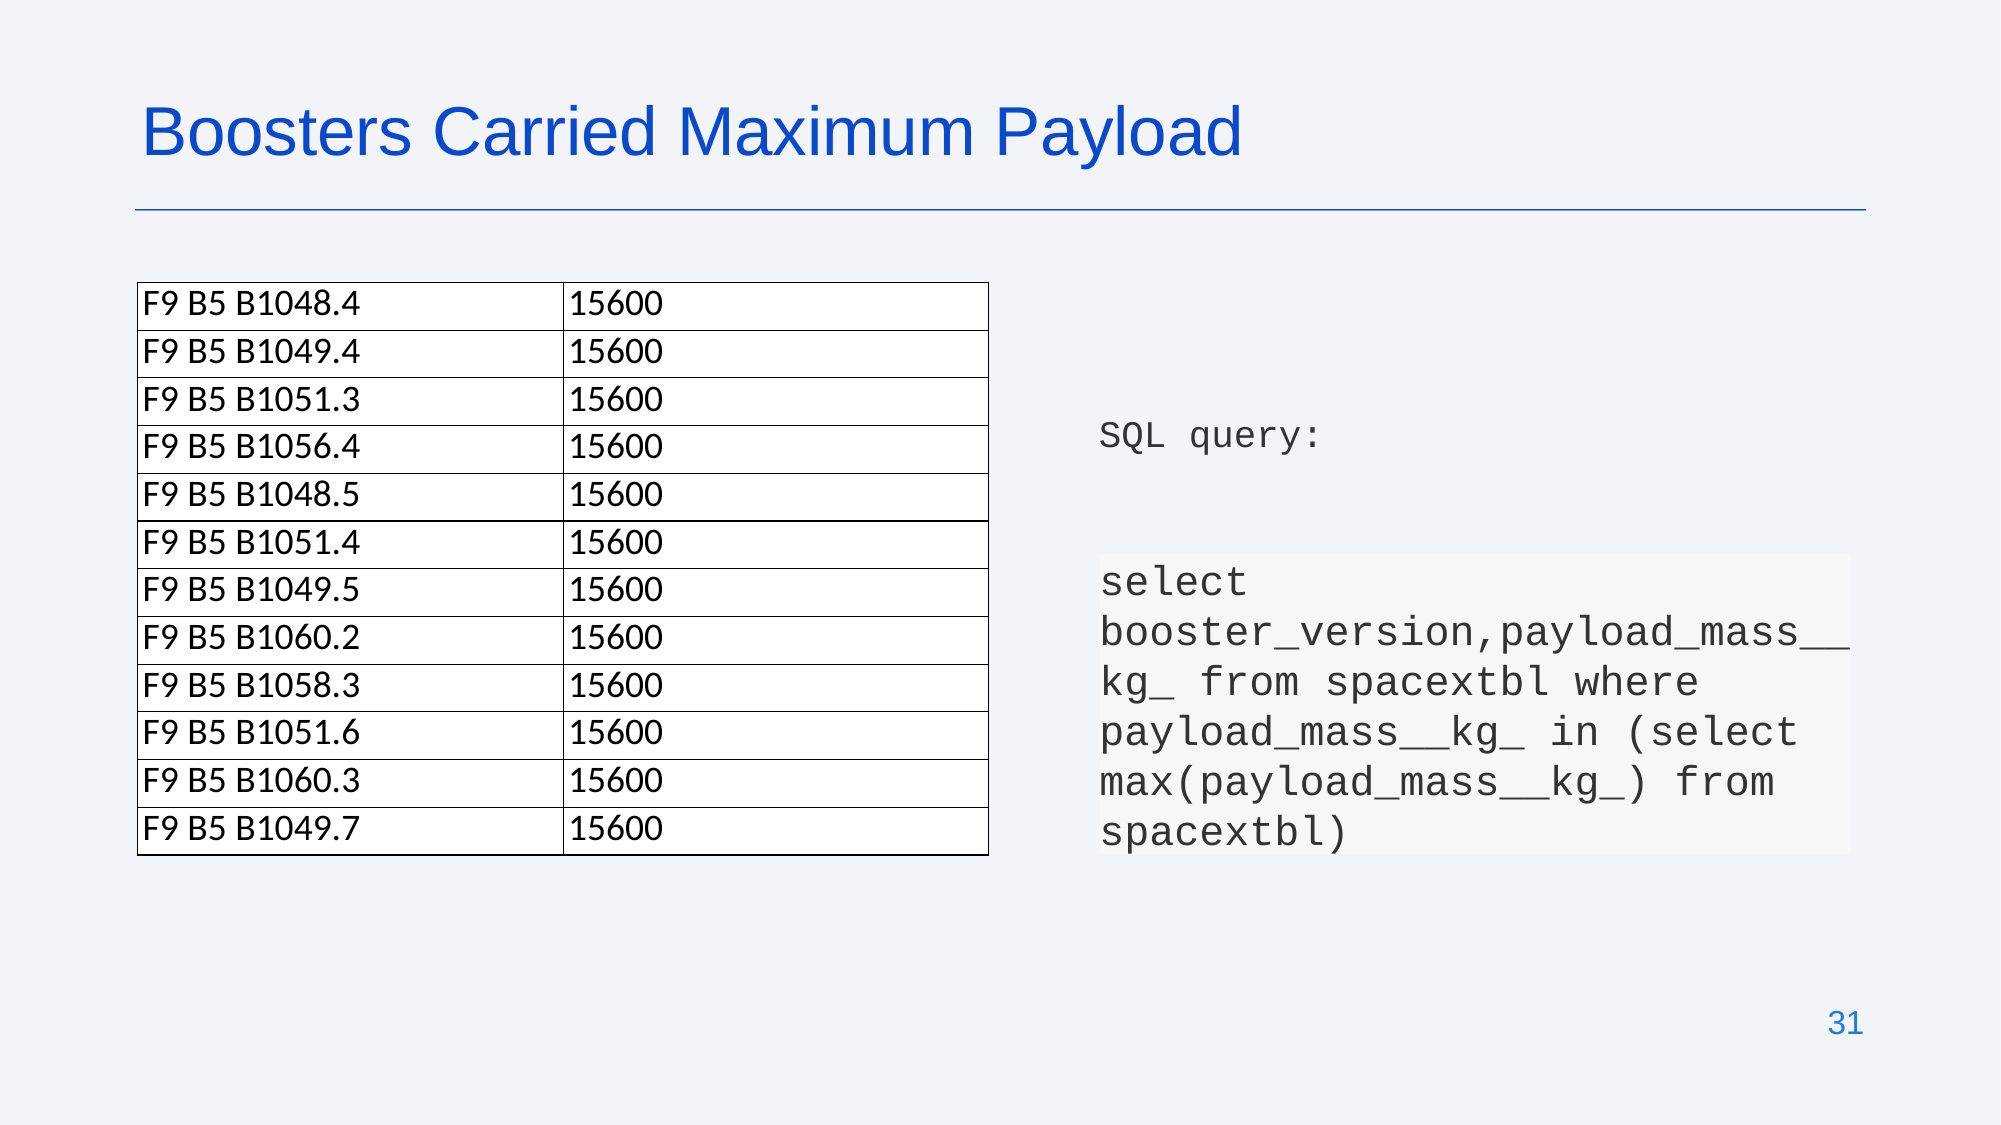

Boosters Carried Maximum Payload
| F9 B5 B1048.4 | 15600 |
| --- | --- |
| F9 B5 B1049.4 | 15600 |
| F9 B5 B1051.3 | 15600 |
| F9 B5 B1056.4 | 15600 |
| F9 B5 B1048.5 | 15600 |
| F9 B5 B1051.4 | 15600 |
| F9 B5 B1049.5 | 15600 |
| F9 B5 B1060.2 | 15600 |
| F9 B5 B1058.3 | 15600 |
| F9 B5 B1051.6 | 15600 |
| F9 B5 B1060.3 | 15600 |
| F9 B5 B1049.7 | 15600 |
SQL query:
select booster_version,payload_mass__kg_ from spacextbl where payload_mass__kg_ in (select max(payload_mass__kg_) from spacextbl)
31